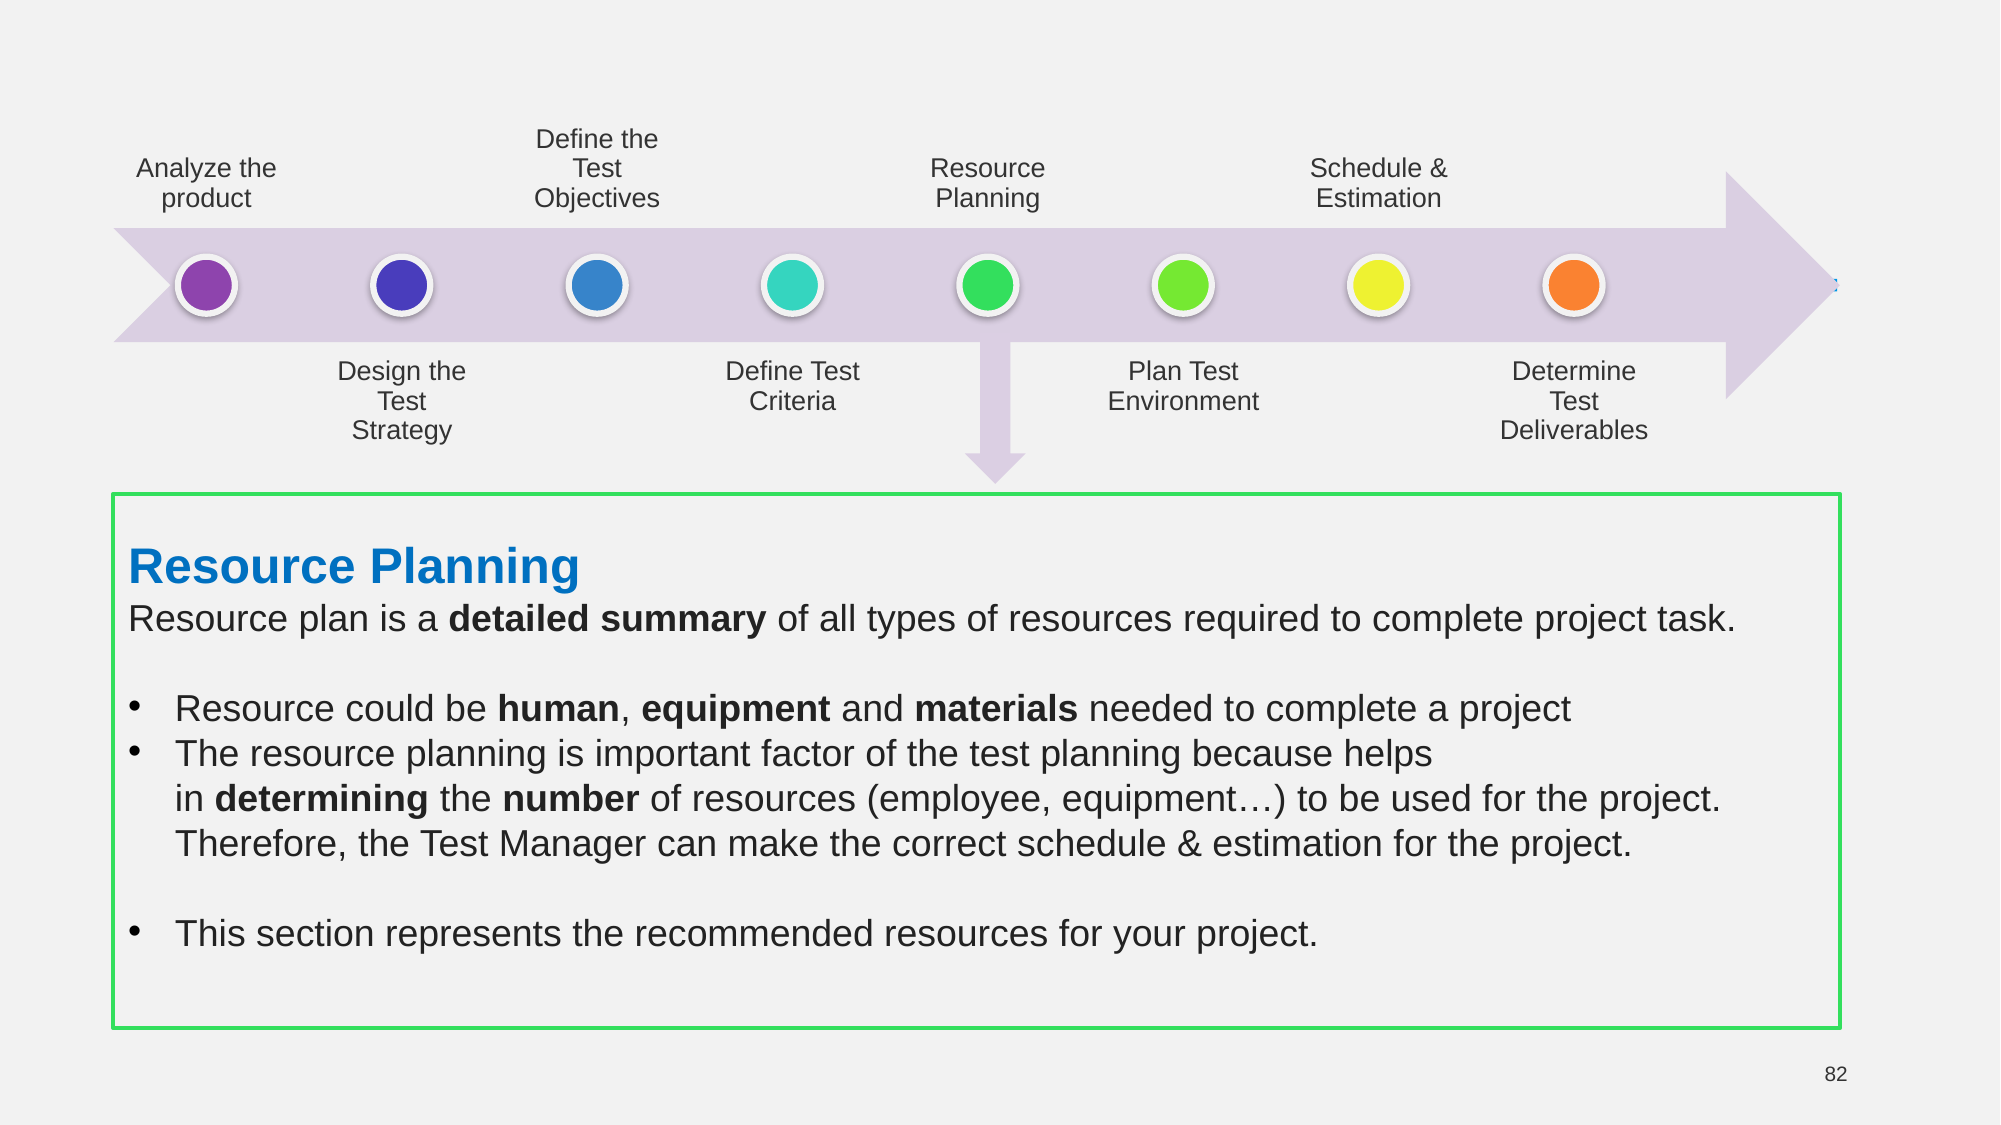

Analyze the product
Design the Test Strategy
Define the Test Objectives
Define Test Criteria
Resource Planning
Plan Test Environment
Schedule & Estimation
Determine Test Deliverables

Resource Planning
Resource plan is a detailed summary of all types of resources required to complete project task.

Resource could be human, equipment and materials needed to complete a project
The resource planning is important factor of the test planning because helps in determining the number of resources (employee, equipment…) to be used for the project. Therefore, the Test Manager can make the correct schedule & estimation for the project.

This section represents the recommended resources for your project.

82